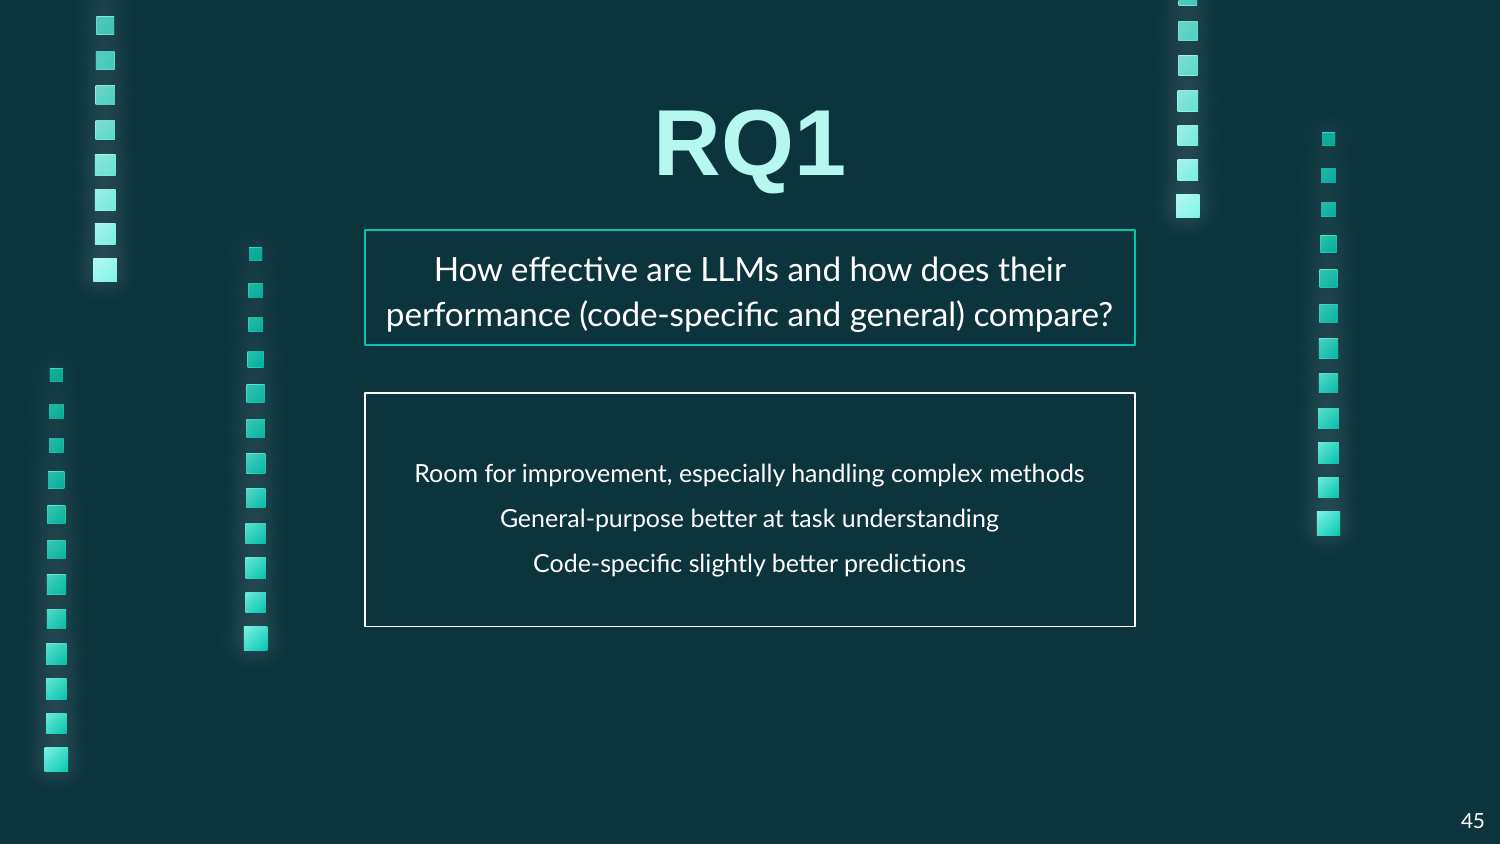

# RQ1

How effective are LLMs and how does their performance (code-specific and general) compare?

Room for improvement, especially handling complex methods
General-purpose better at task understanding
Code-specific slightly better predictions
45